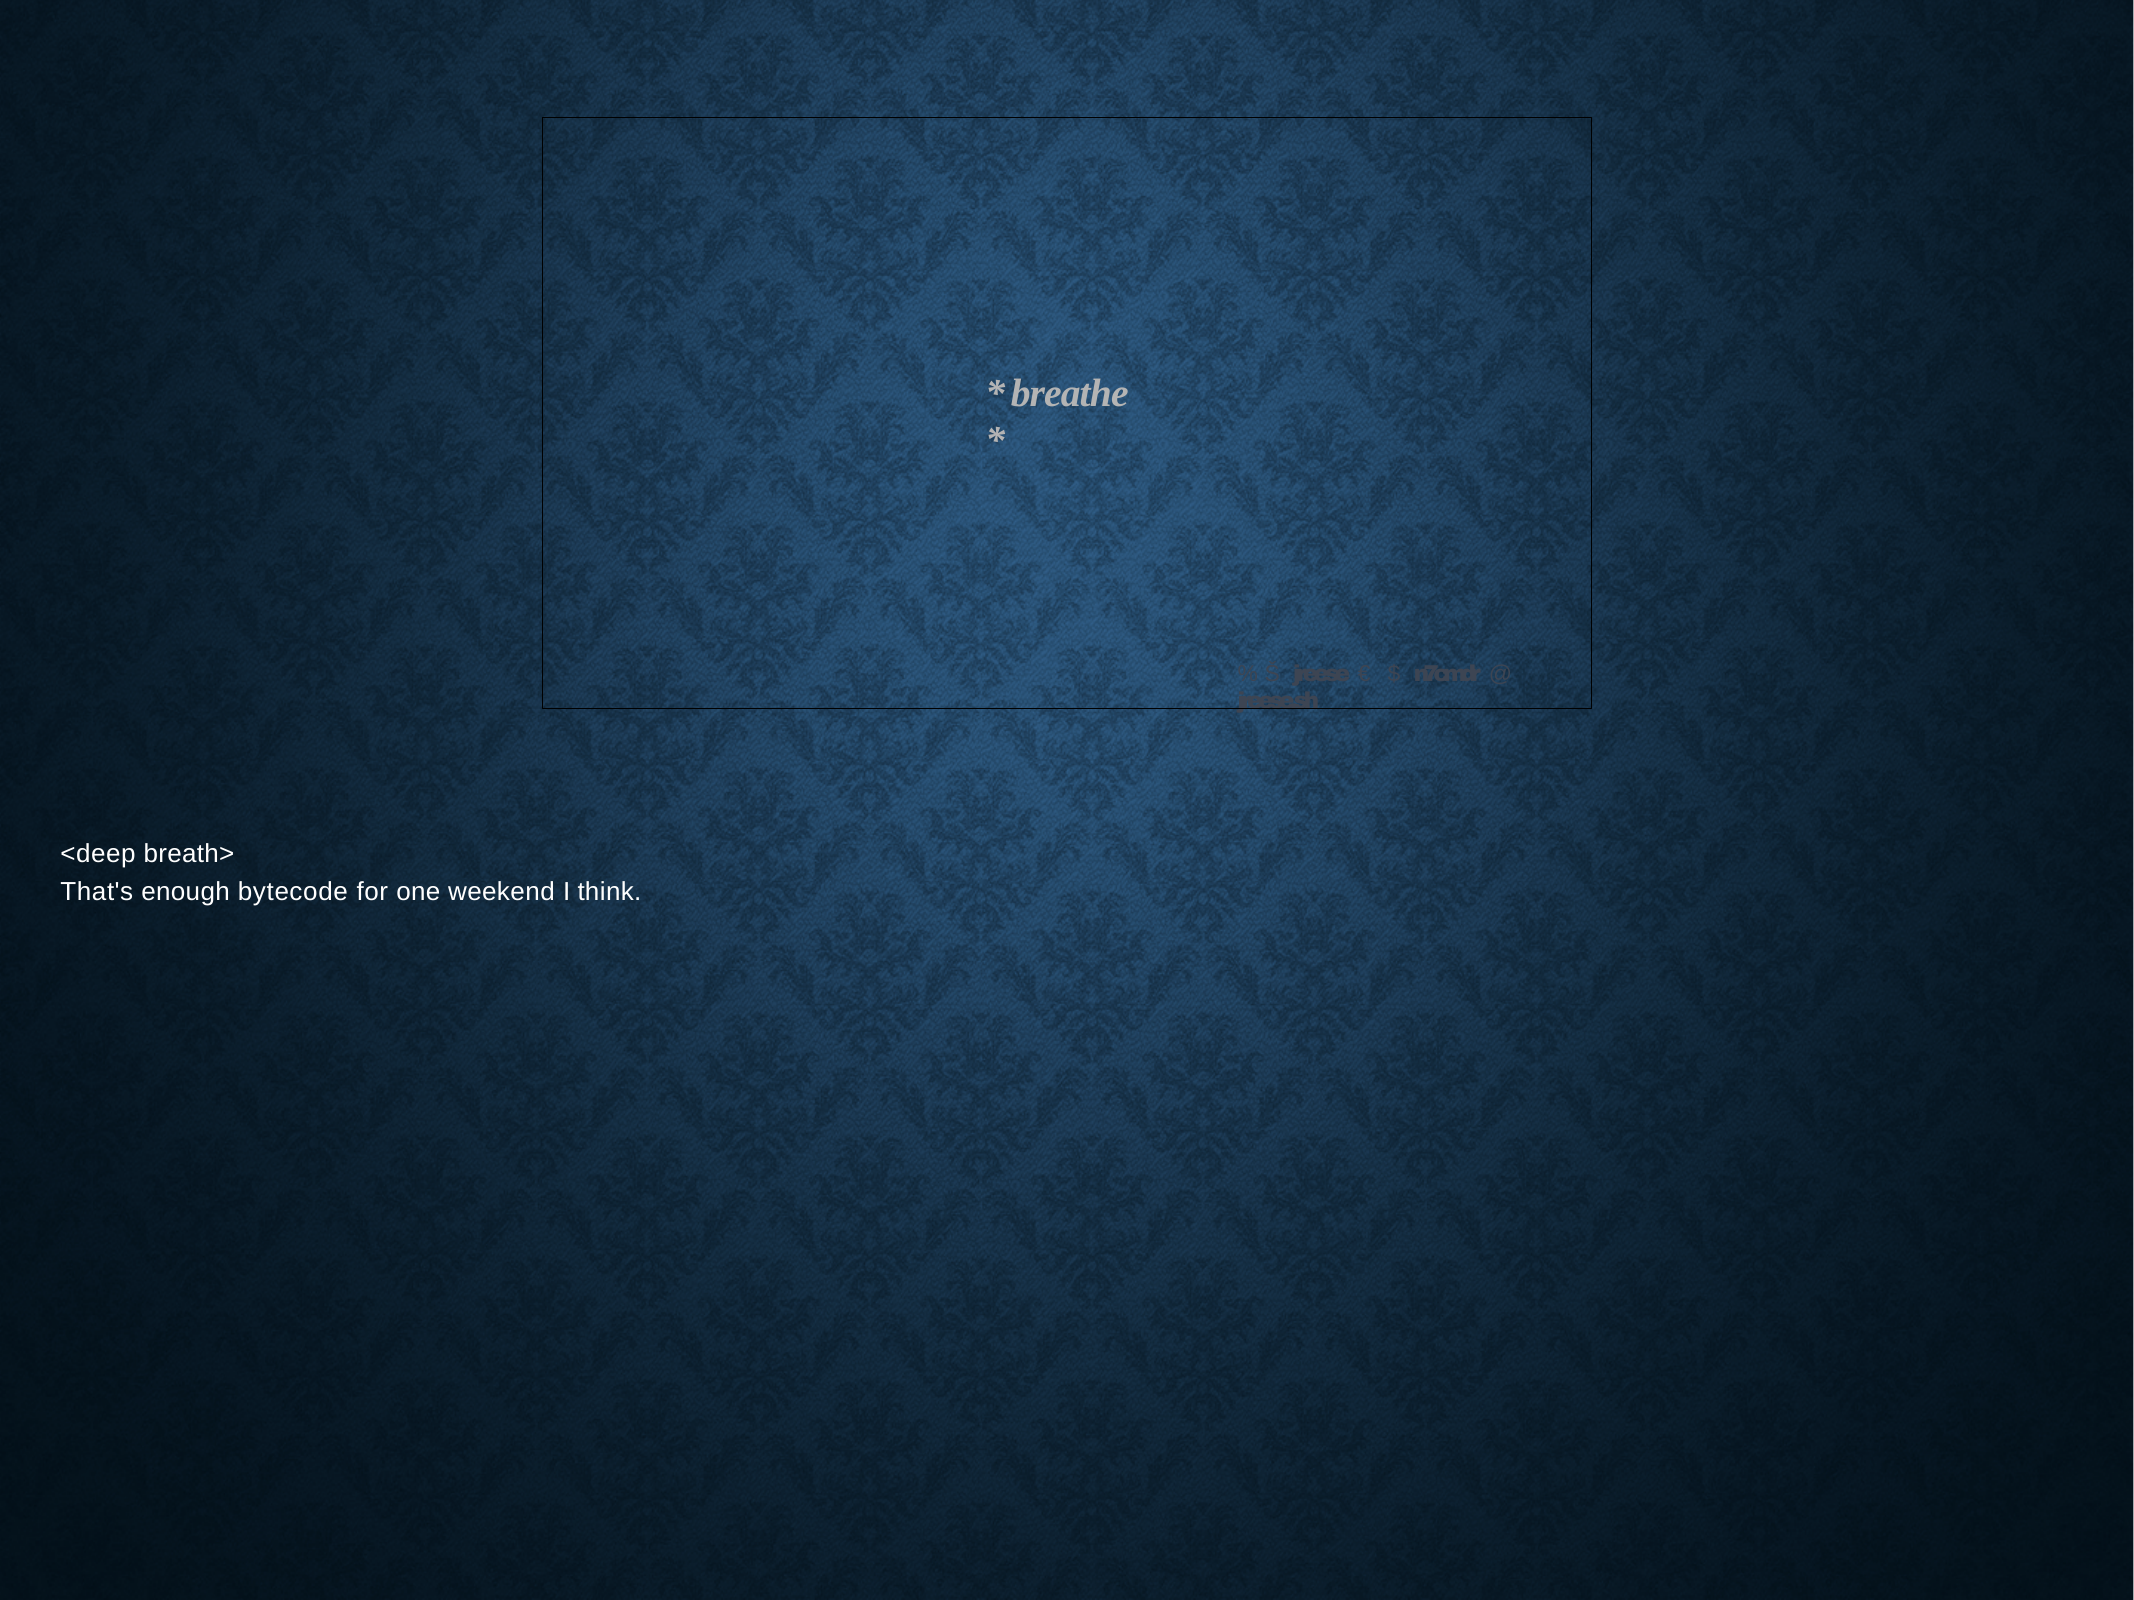

* breathe *
% Š jreese € $ n7cmdr @ jreese.sh
<deep breath>
That's enough bytecode for one weekend I think.